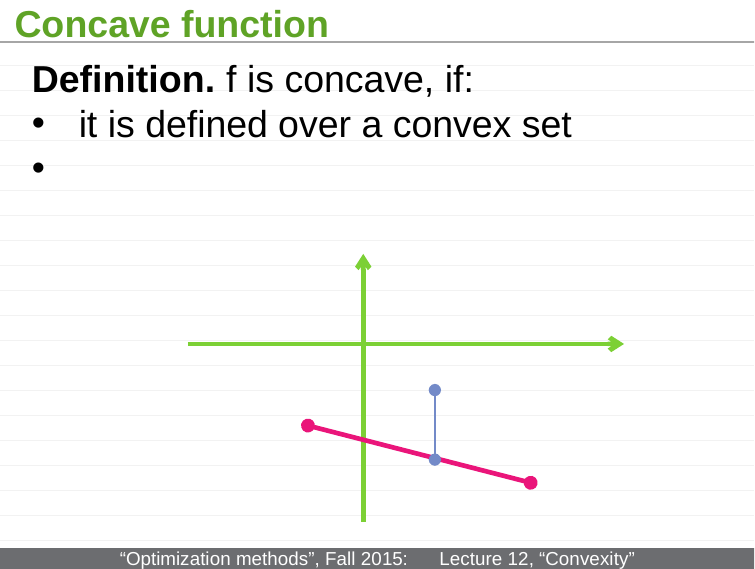

# Concave function
Definition. f is concave, if:
it is defined over a convex set